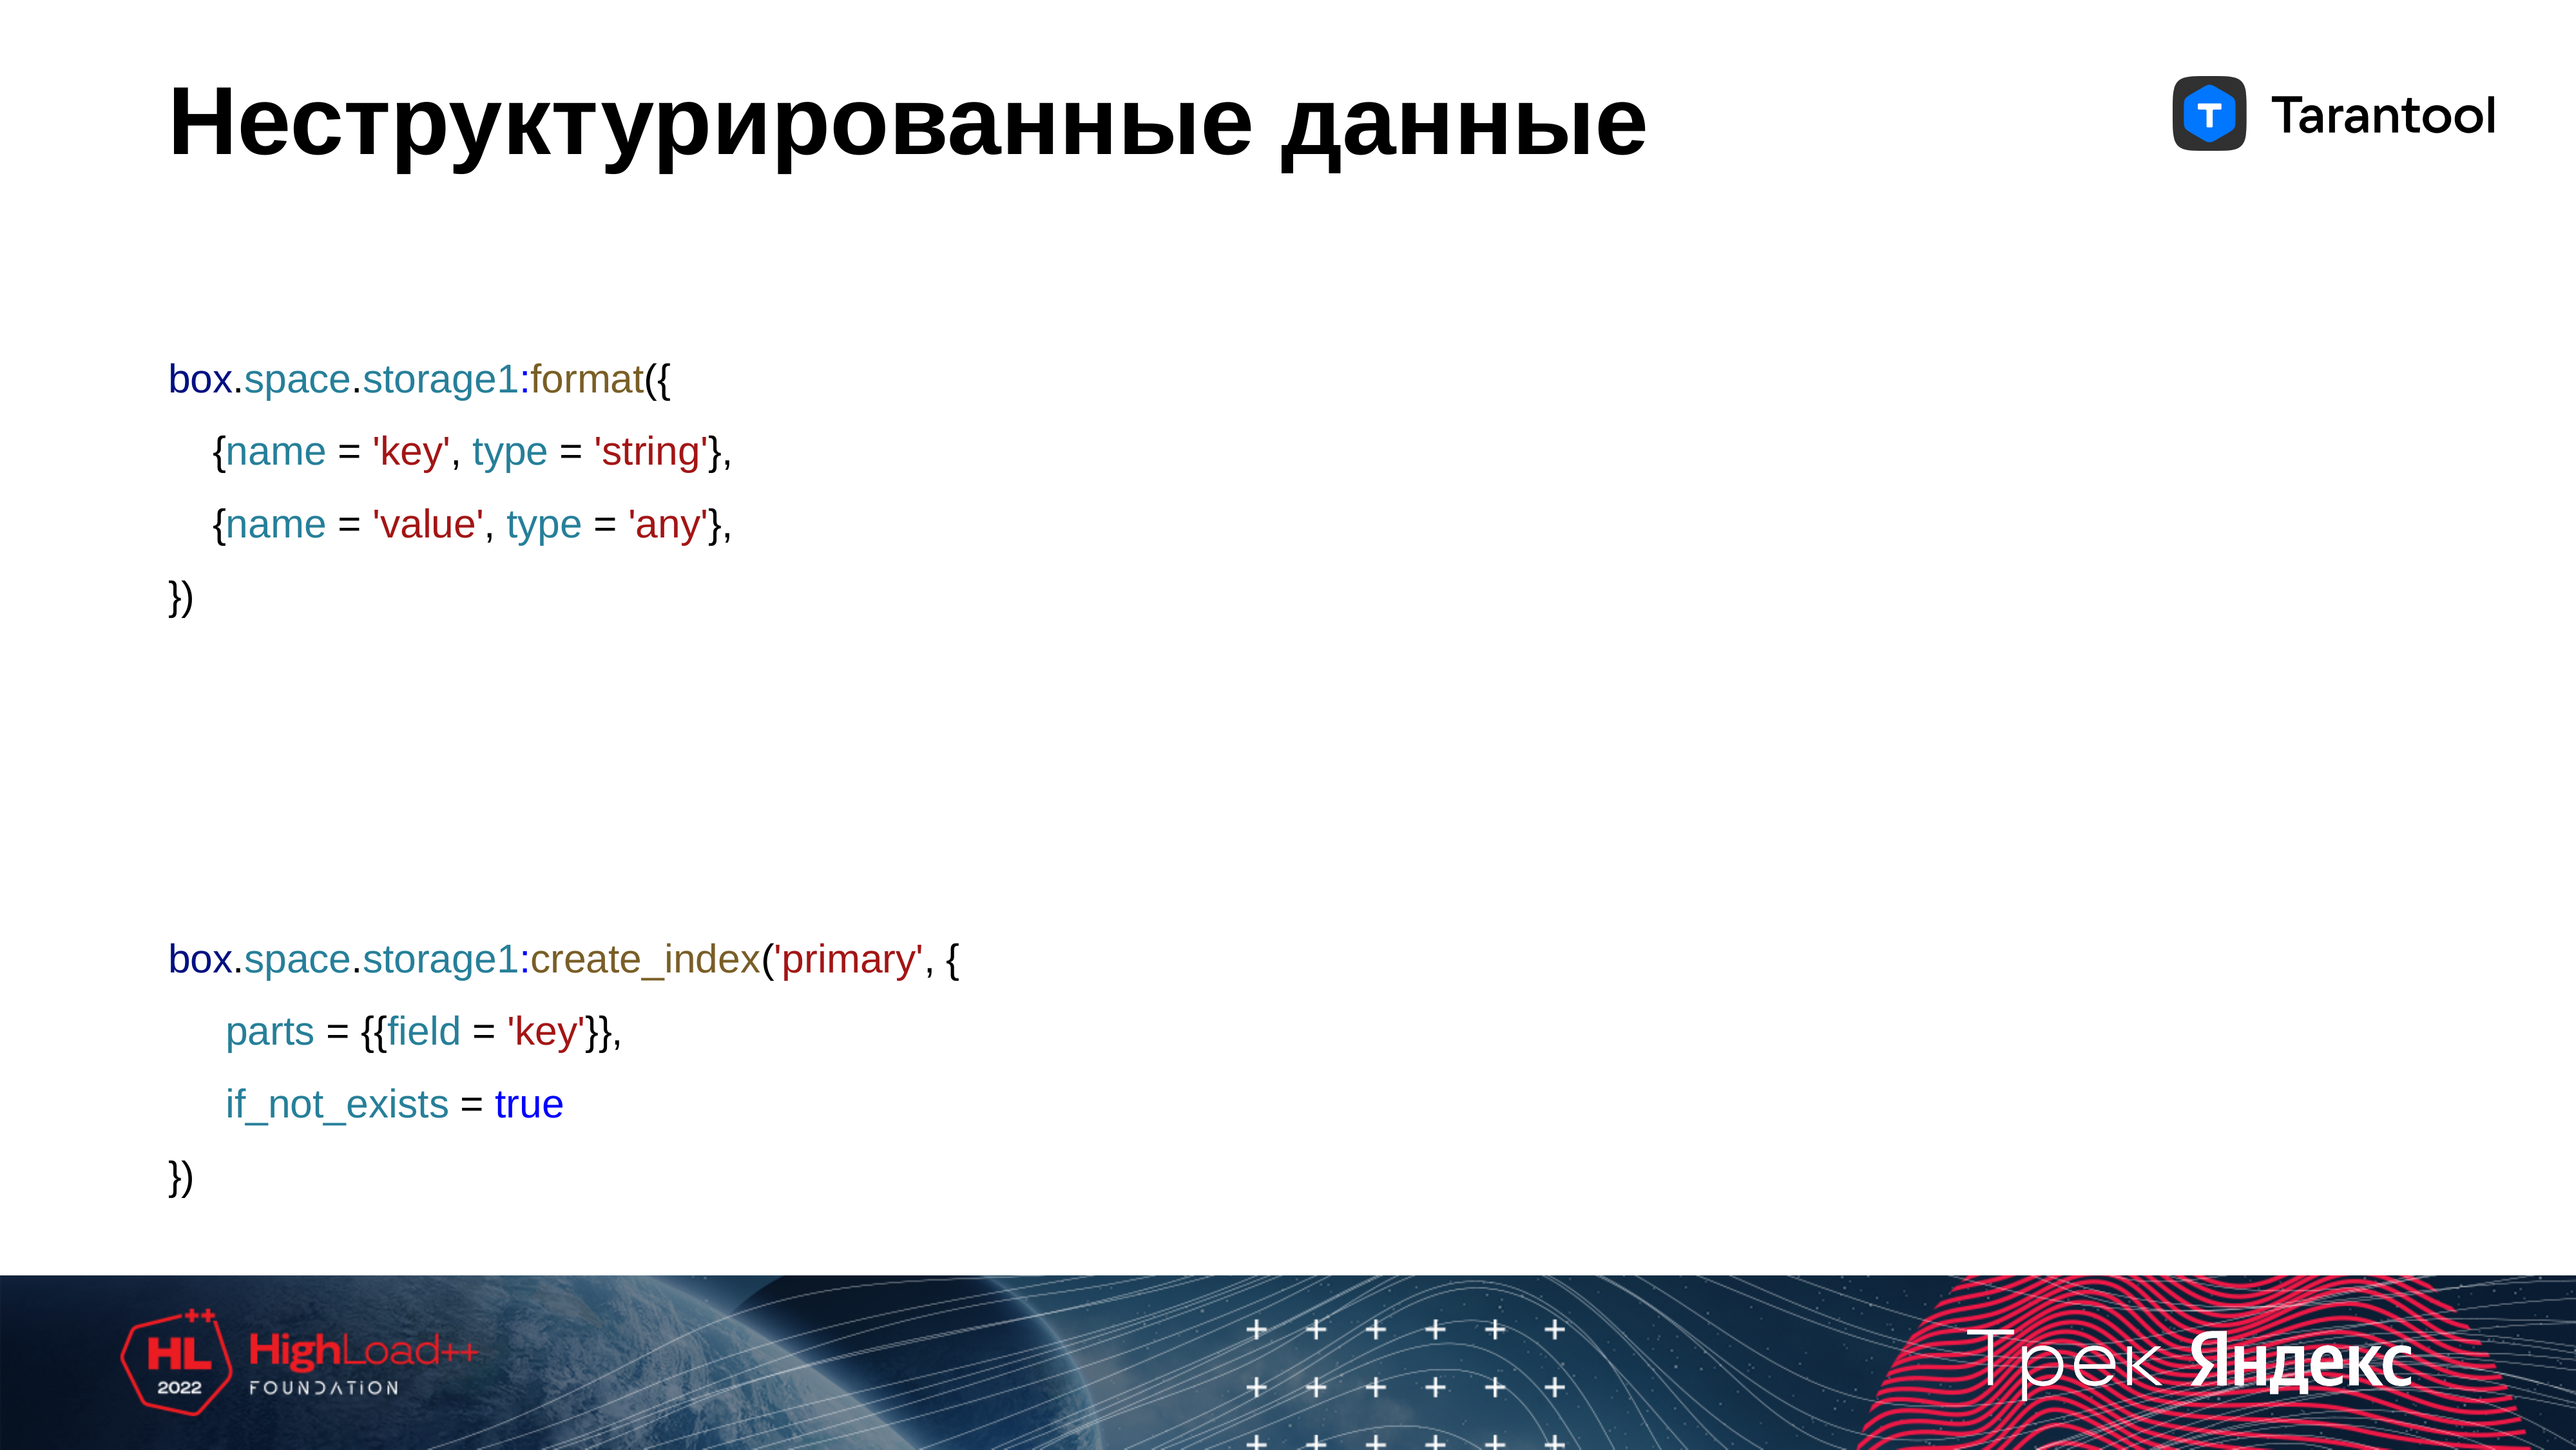

# Неструктурированные данные

box.space.storage1:format({
    {name = 'key', type = 'string'},
    {name = 'value', type = 'any'},
})

box.space.storage1:create_index('primary', {
   parts = {{field = 'key'}},
   if_not_exists = true
})